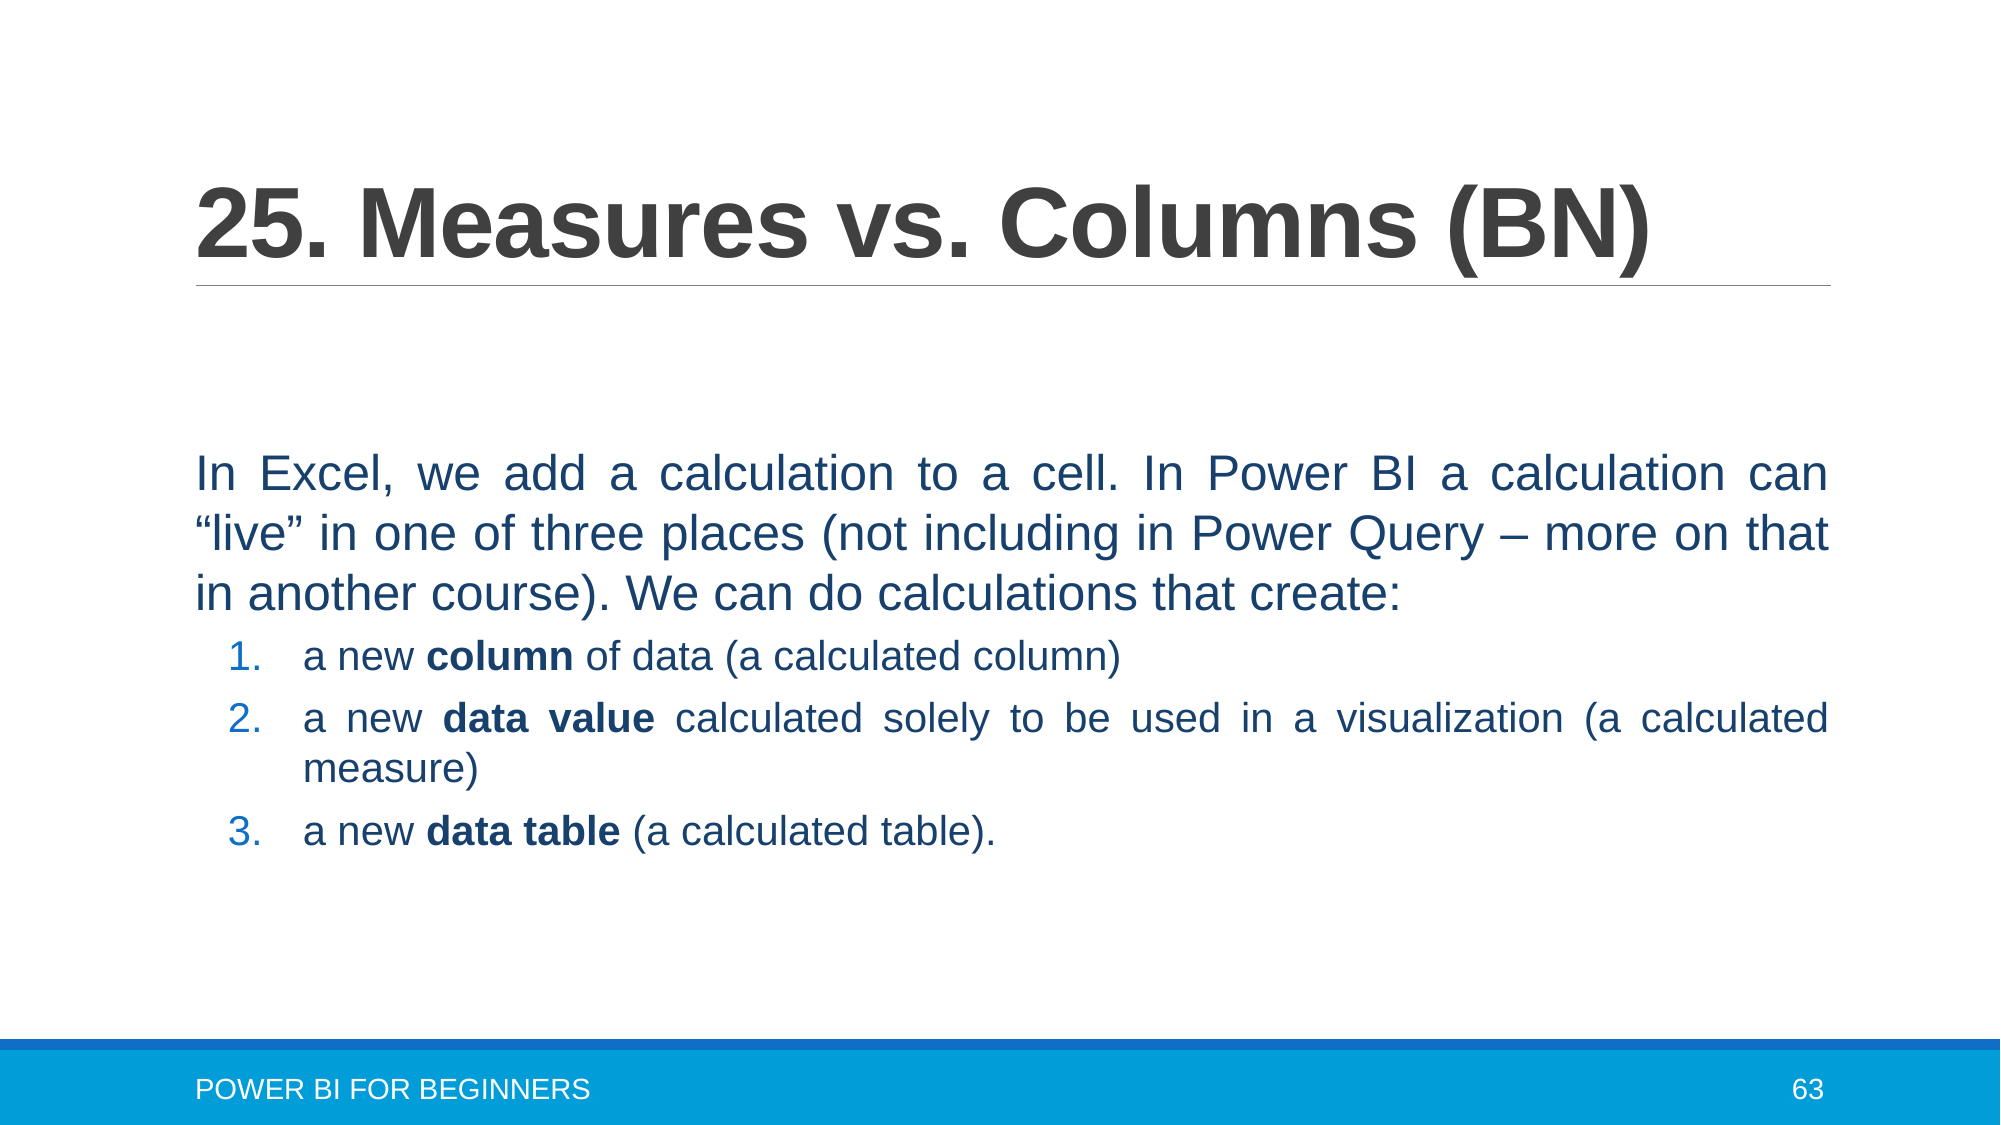

# 25. Measures vs. Columns (BN)
In Excel, we add a calculation to a cell. In Power BI a calculation can “live” in one of three places (not including in Power Query – more on that in another course). We can do calculations that create:
a new column of data (a calculated column)
a new data value calculated solely to be used in a visualization (a calculated measure)
a new data table (a calculated table).
POWER BI FOR BEGINNERS
63